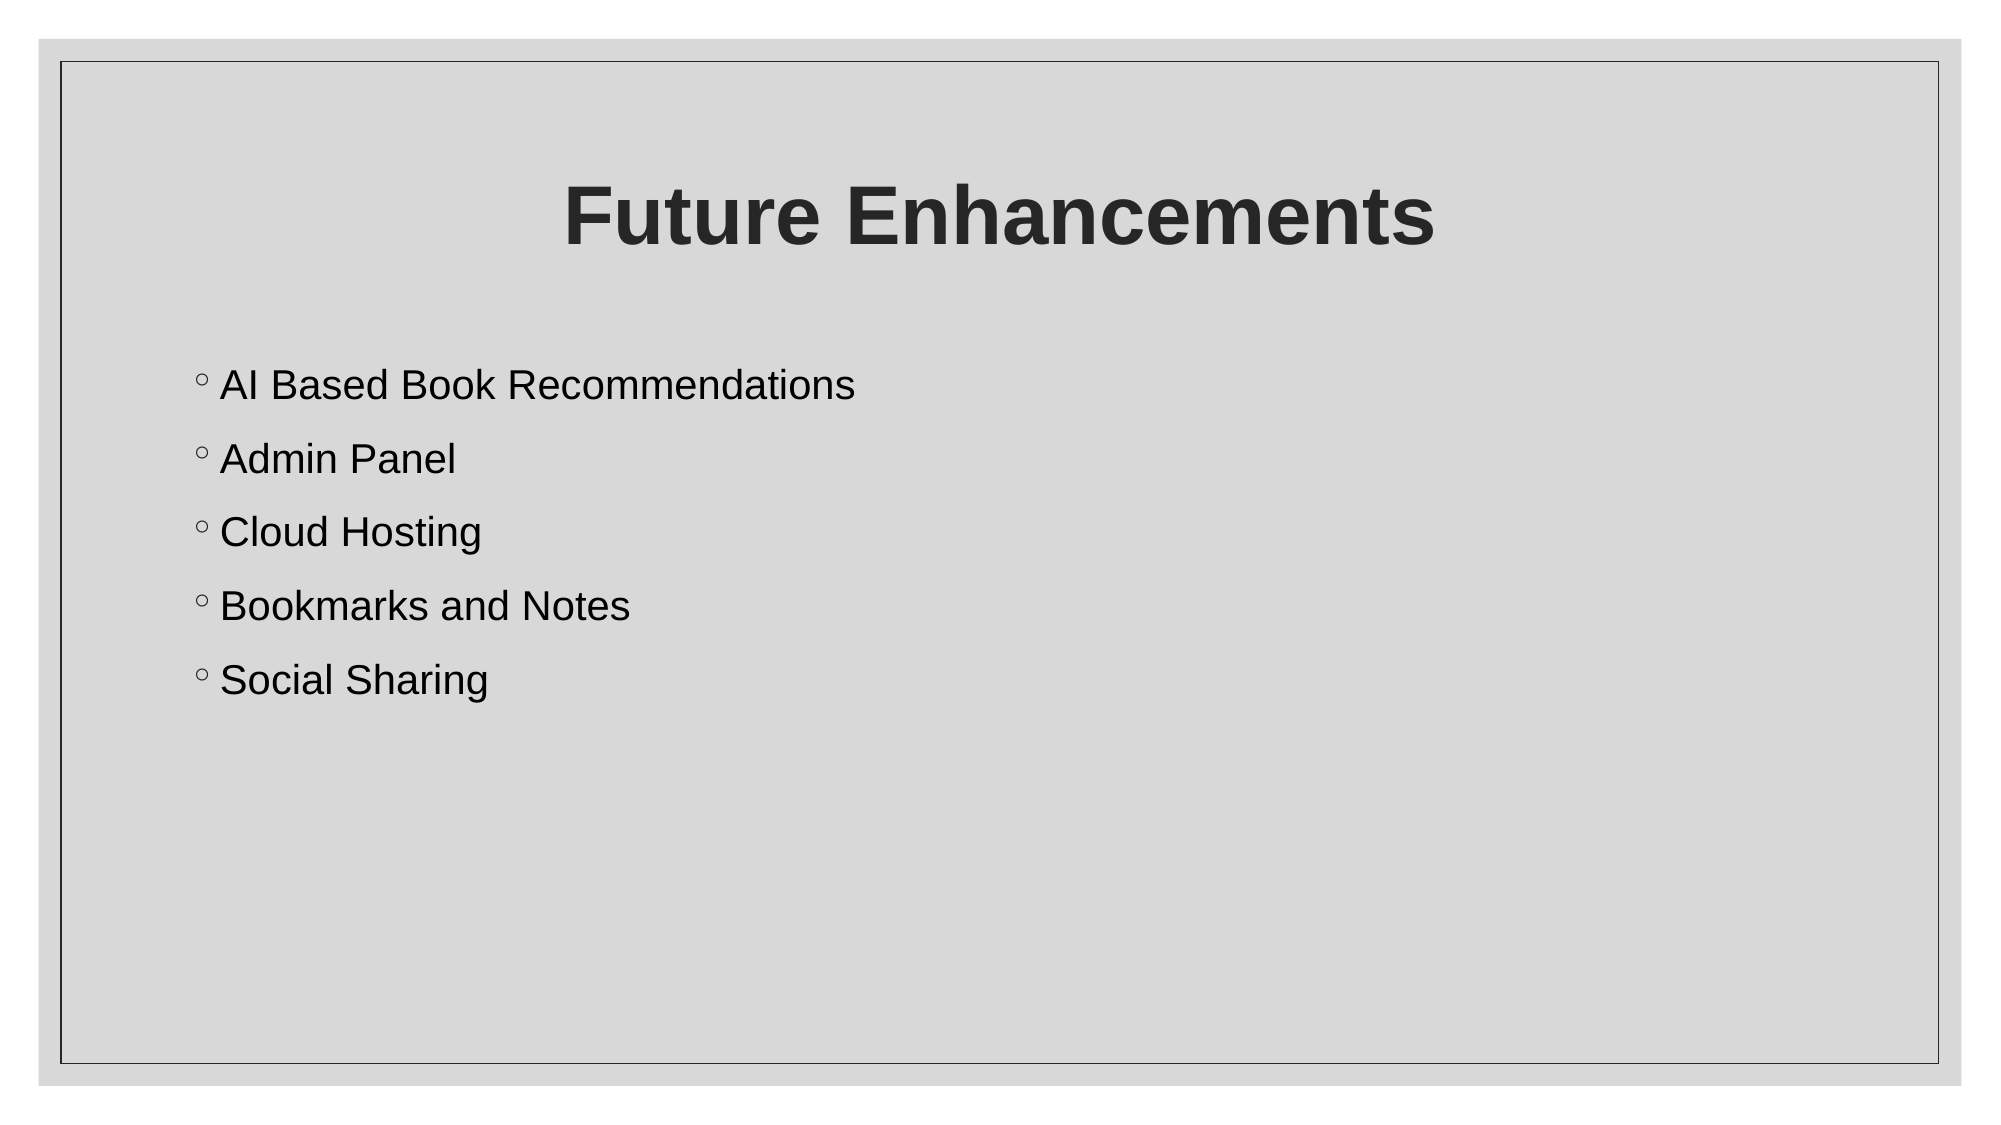

# Future Enhancements
AI Based Book Recommendations
Admin Panel
Cloud Hosting
Bookmarks and Notes
Social Sharing